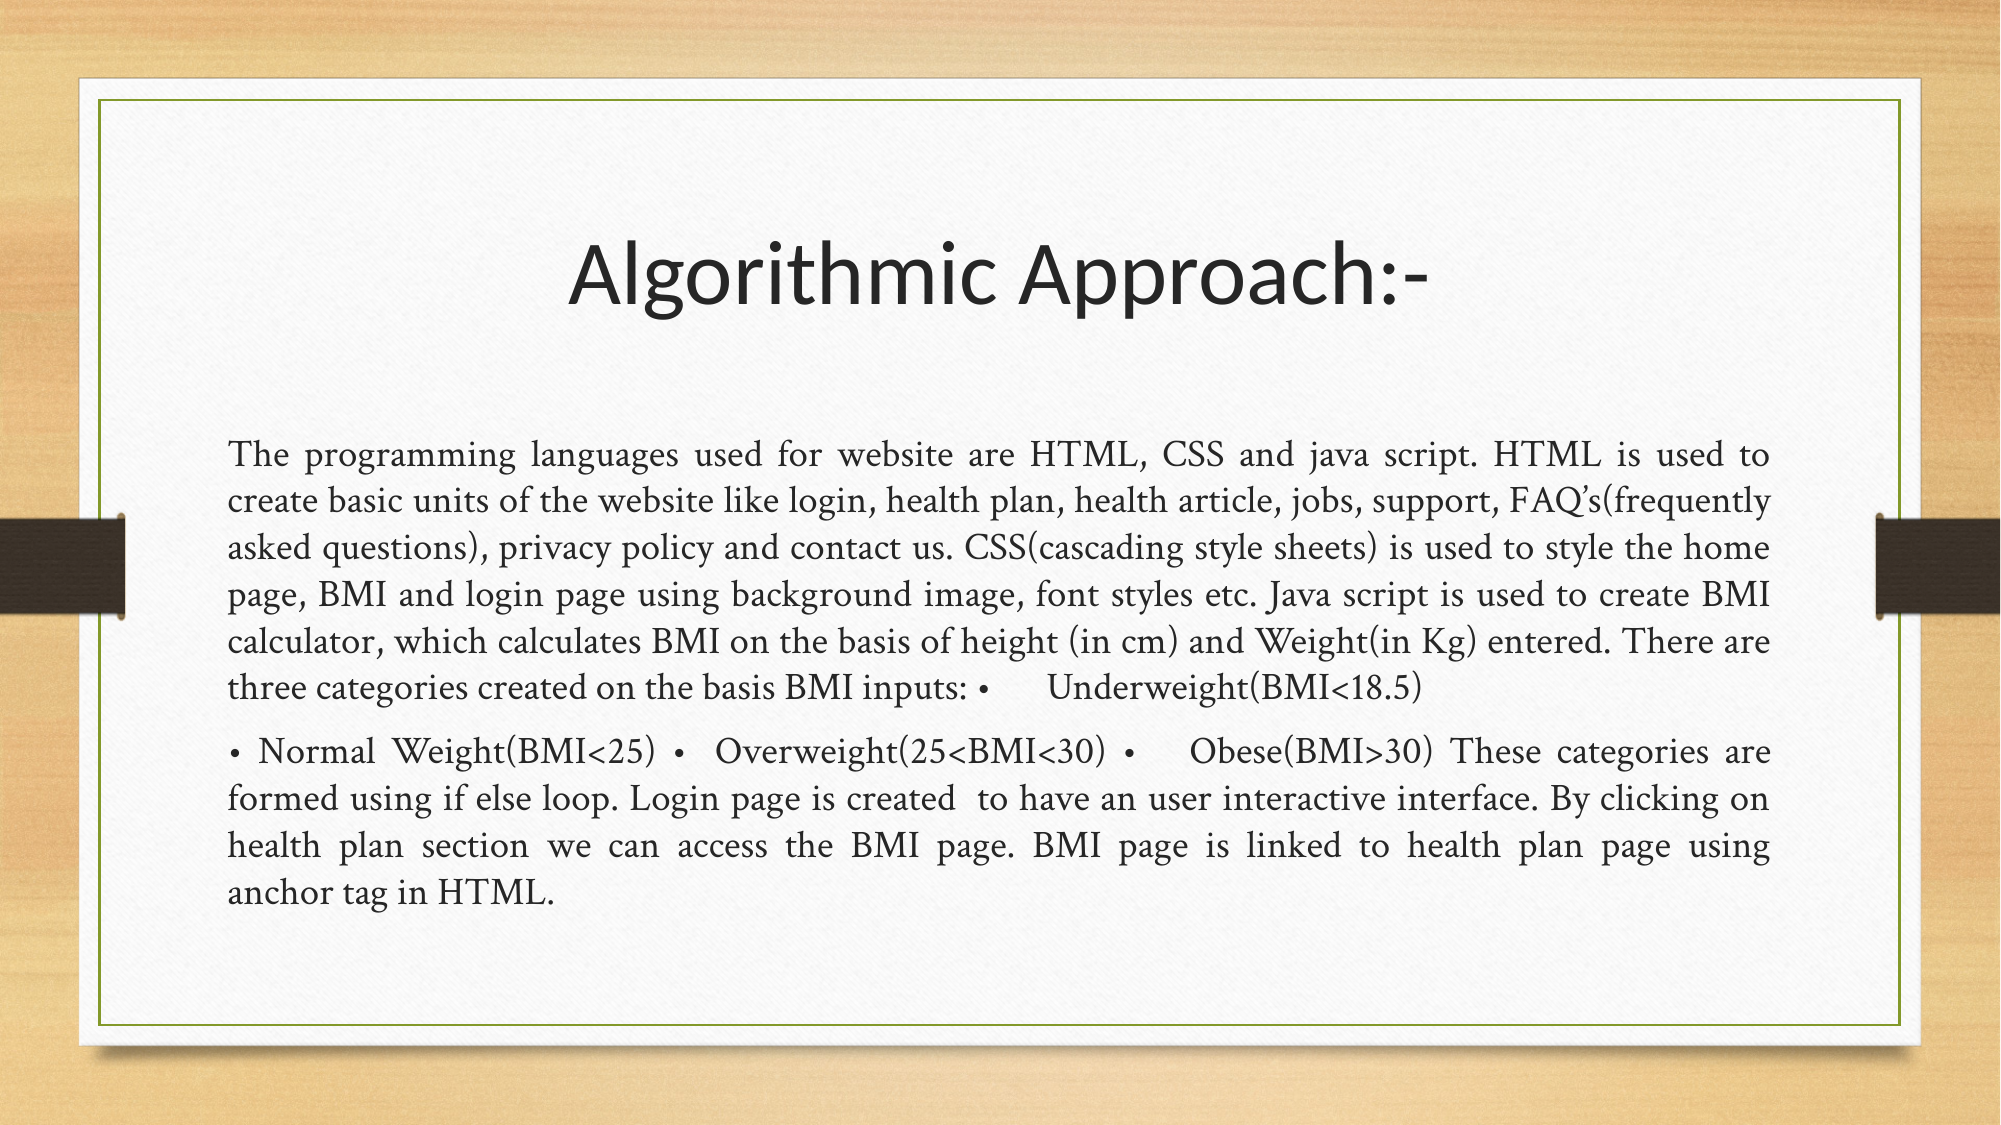

# Algorithmic Approach:-
The programming languages used for website are HTML, CSS and java script. HTML is used to create basic units of the website like login, health plan, health article, jobs, support, FAQ’s(frequently asked questions), privacy policy and contact us. CSS(cascading style sheets) is used to style the home page, BMI and login page using background image, font styles etc. Java script is used to create BMI calculator, which calculates BMI on the basis of height (in cm) and Weight(in Kg) entered. There are three categories created on the basis BMI inputs: •	Underweight(BMI<18.5)
• Normal Weight(BMI<25) •	Overweight(25<BMI<30) •	Obese(BMI>30) These categories are formed using if else loop. Login page is created  to have an user interactive interface. By clicking on health plan section we can access the BMI page. BMI page is linked to health plan page using anchor tag in HTML.